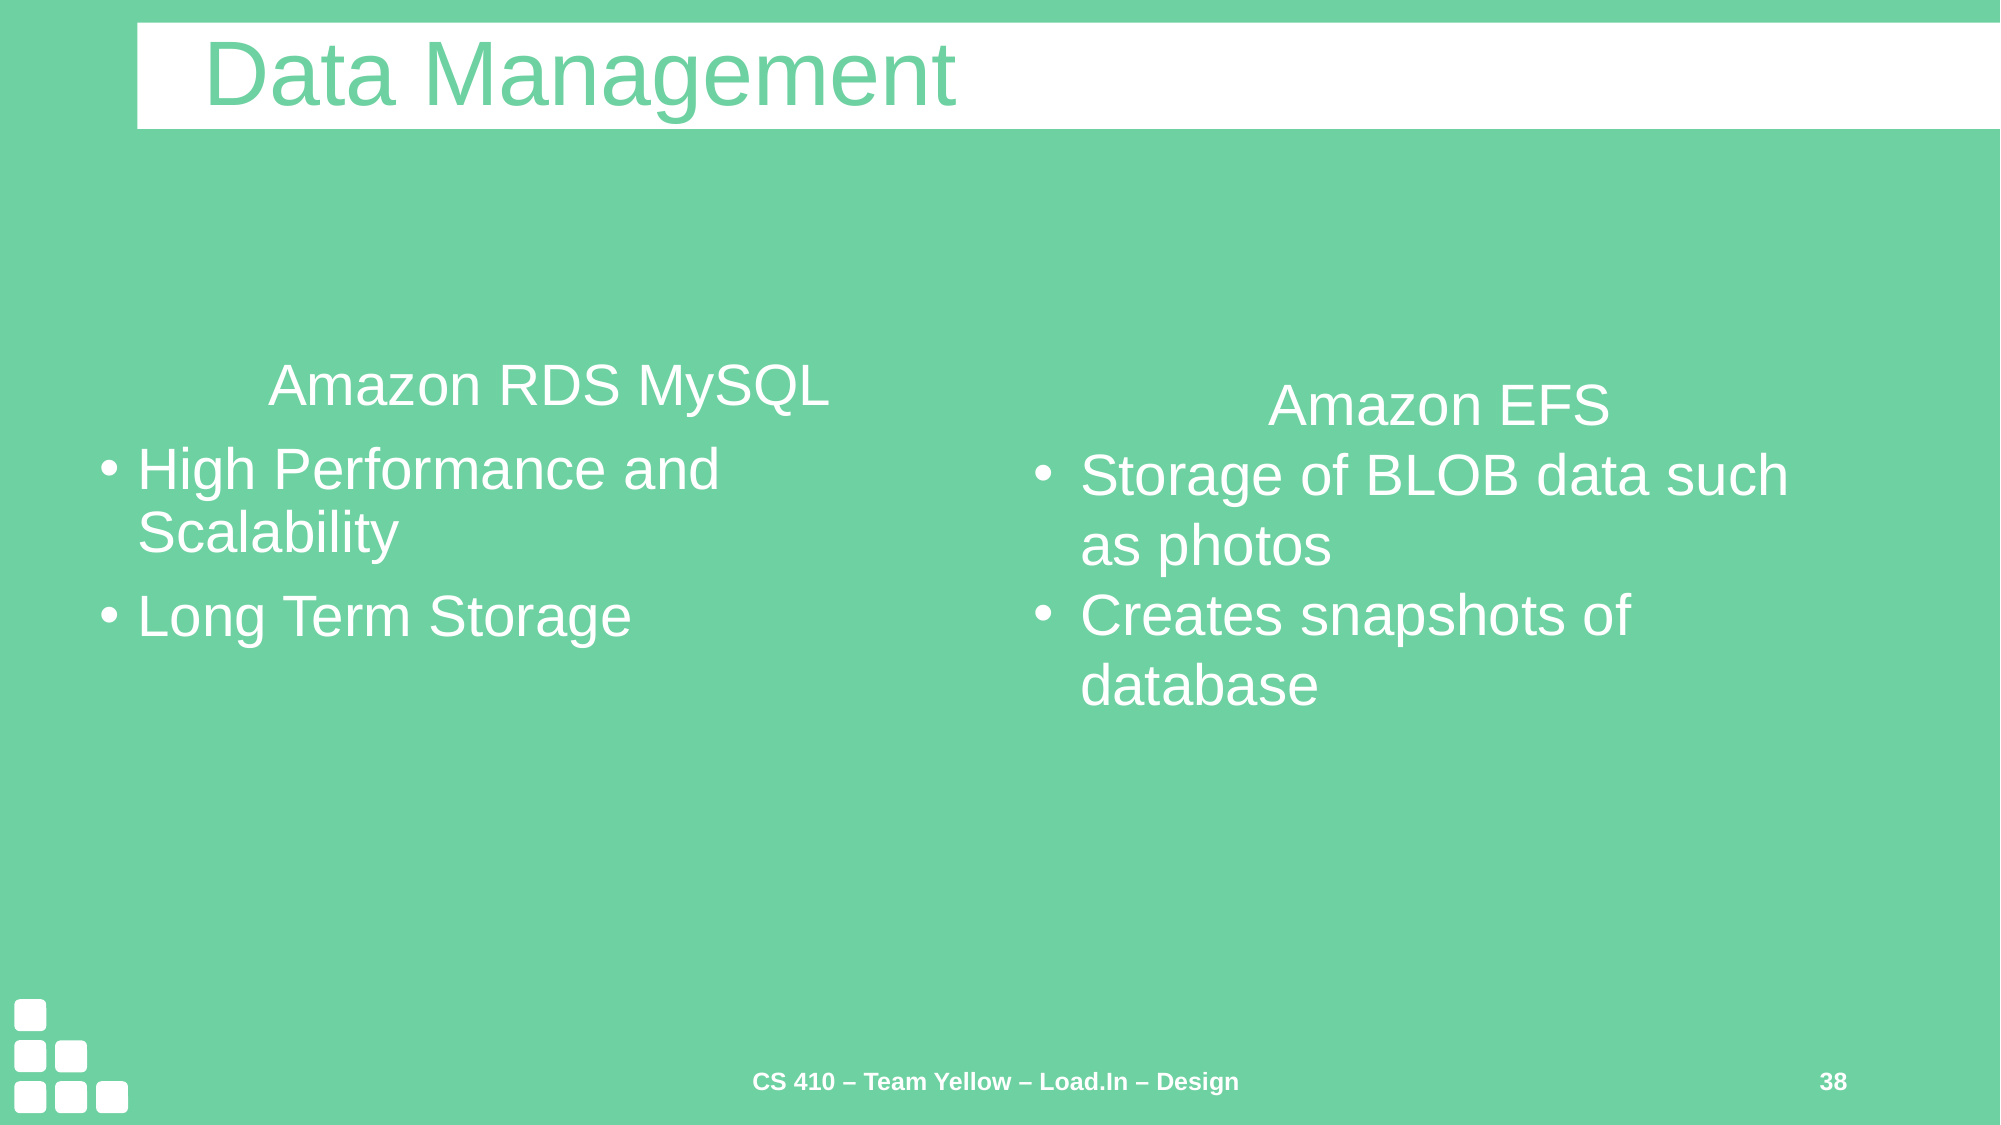

Data Management
# Amazon RDS MySQL
High Performance and Scalability
Long Term Storage

Amazon EFS
Storage of BLOB data such as photos
Creates snapshots of database
CS 410 – Team Yellow – Load.In – Design
38